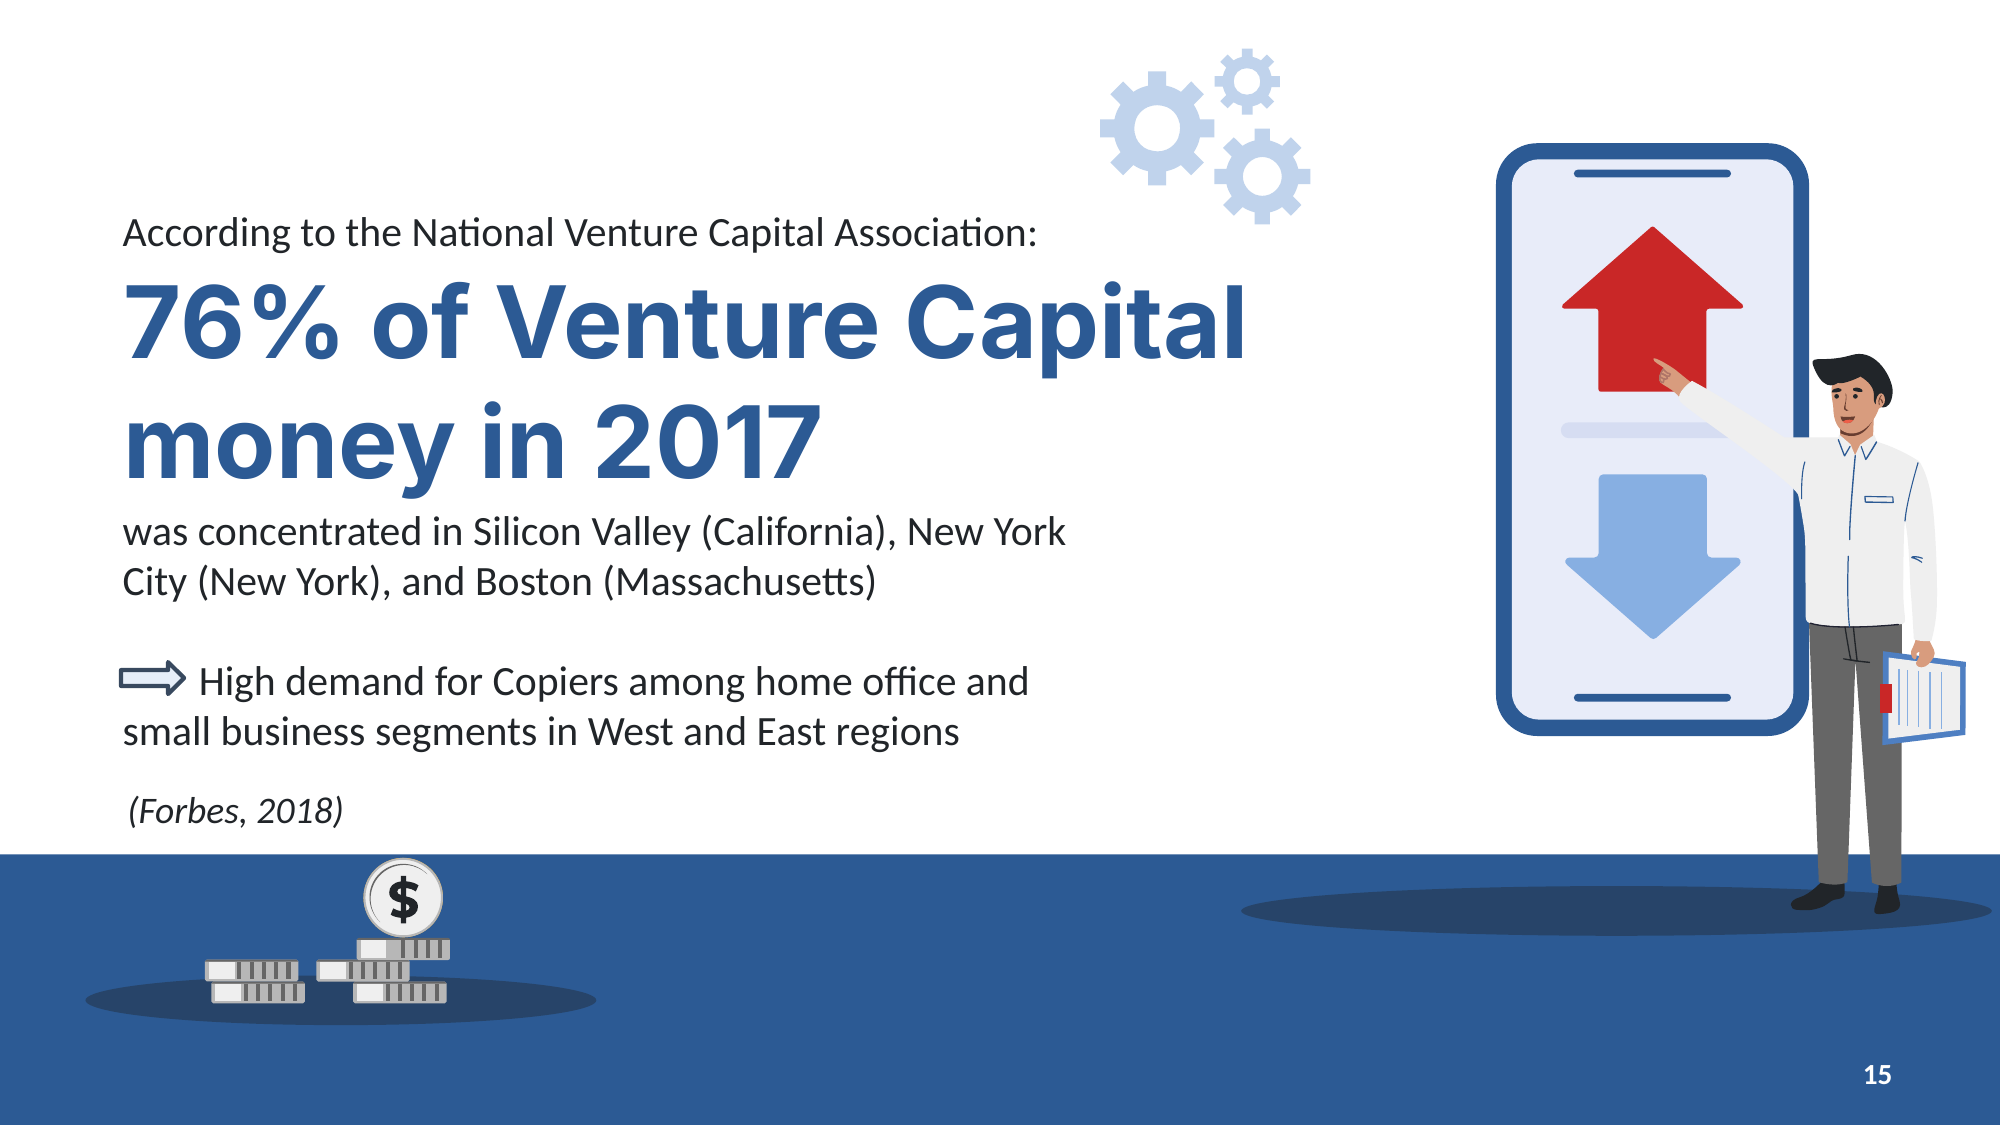

According to the National Venture Capital Association:
# 76% of Venture Capital money in 2017

was concentrated in Silicon Valley (California), New York City (New York), and Boston (Massachusetts)

        High demand for Copiers among home office and small business segments in West and East regions

(Forbes, 2018)

15